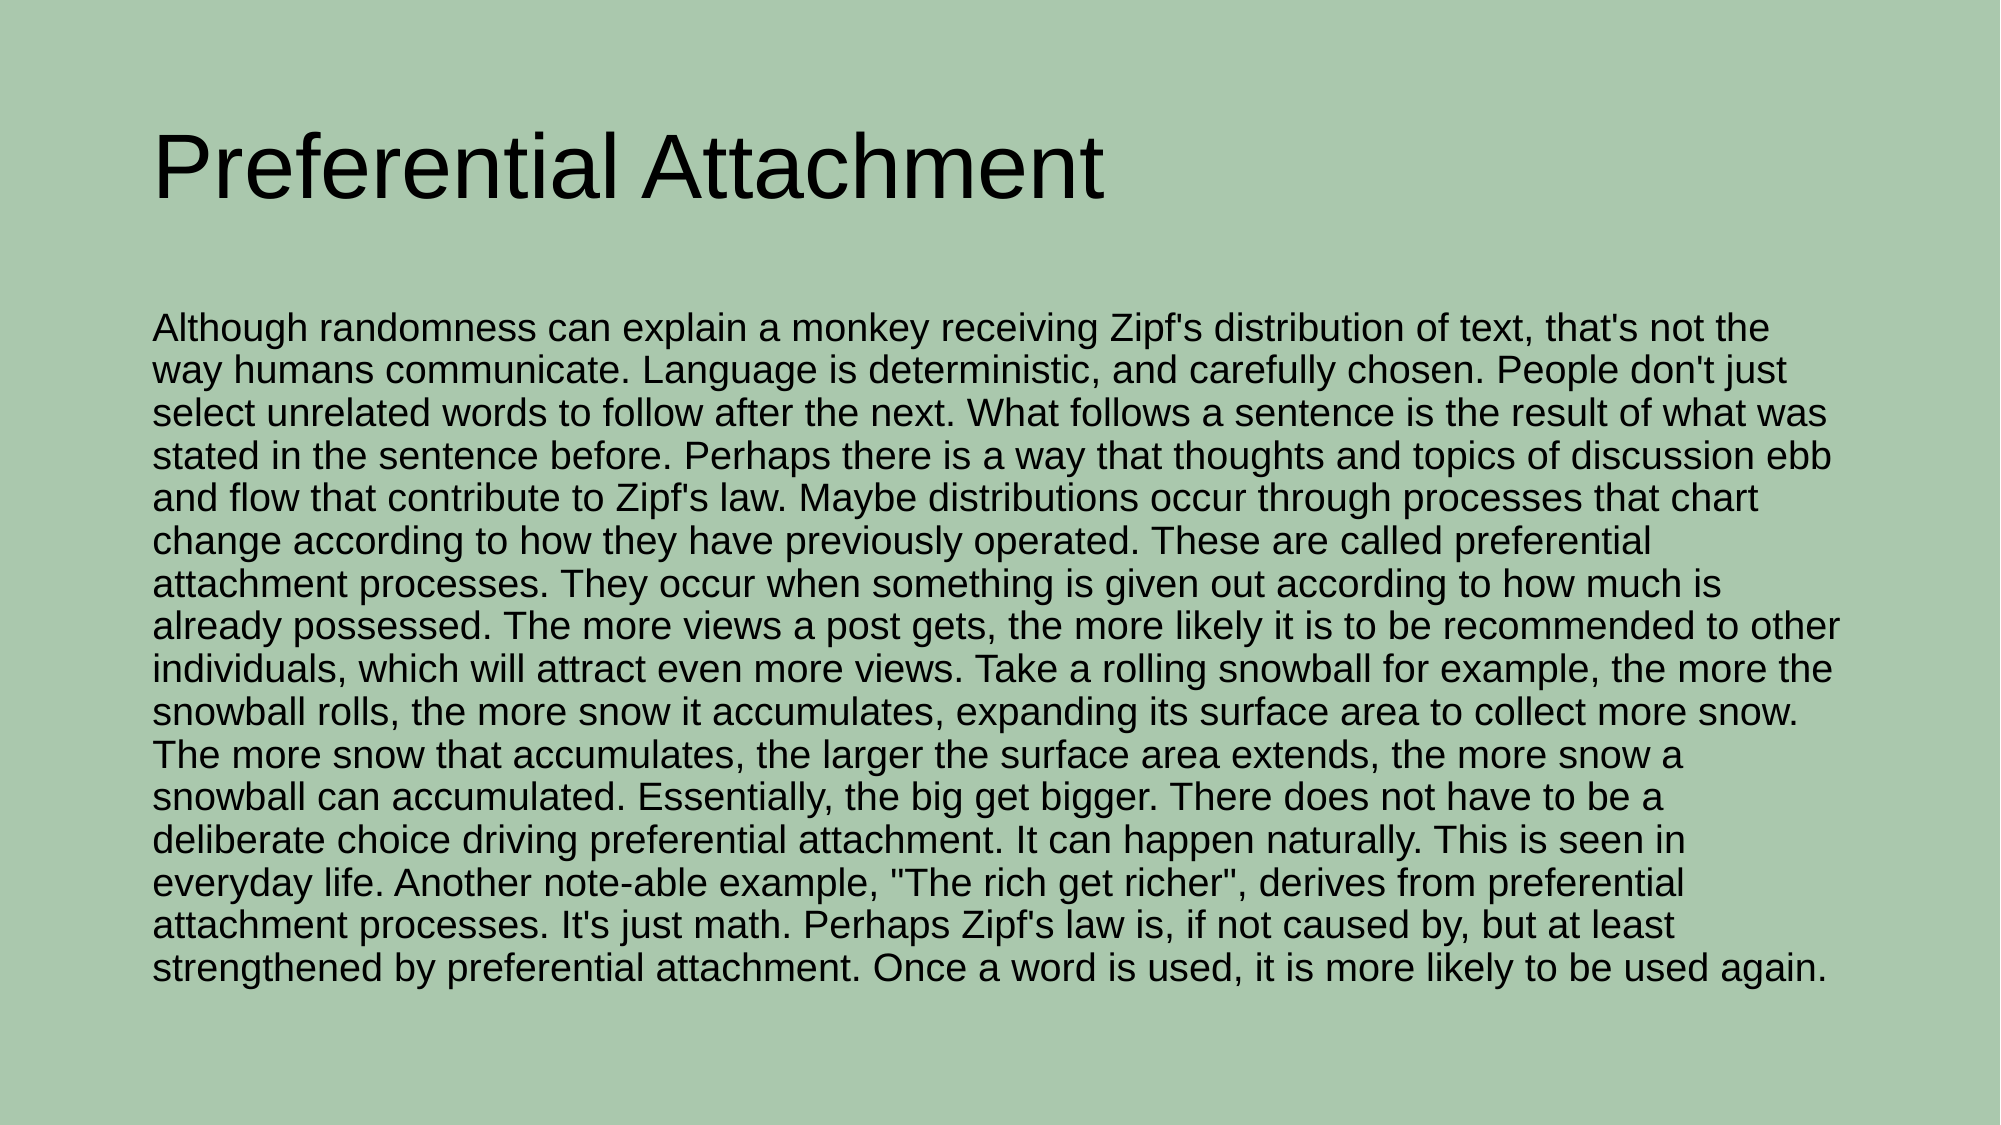

# Preferential Attachment
Although randomness can explain a monkey receiving Zipf's distribution of text, that's not the way humans communicate. Language is deterministic, and carefully chosen. People don't just select unrelated words to follow after the next. What follows a sentence is the result of what was stated in the sentence before. Perhaps there is a way that thoughts and topics of discussion ebb and flow that contribute to Zipf's law. Maybe distributions occur through processes that chart change according to how they have previously operated. These are called preferential attachment processes. They occur when something is given out according to how much is already possessed. The more views a post gets, the more likely it is to be recommended to other individuals, which will attract even more views. Take a rolling snowball for example, the more the snowball rolls, the more snow it accumulates, expanding its surface area to collect more snow. The more snow that accumulates, the larger the surface area extends, the more snow a snowball can accumulated. Essentially, the big get bigger. There does not have to be a deliberate choice driving preferential attachment. It can happen naturally. This is seen in everyday life. Another note-able example, "The rich get richer", derives from preferential attachment processes. It's just math. Perhaps Zipf's law is, if not caused by, but at least strengthened by preferential attachment. Once a word is used, it is more likely to be used again.